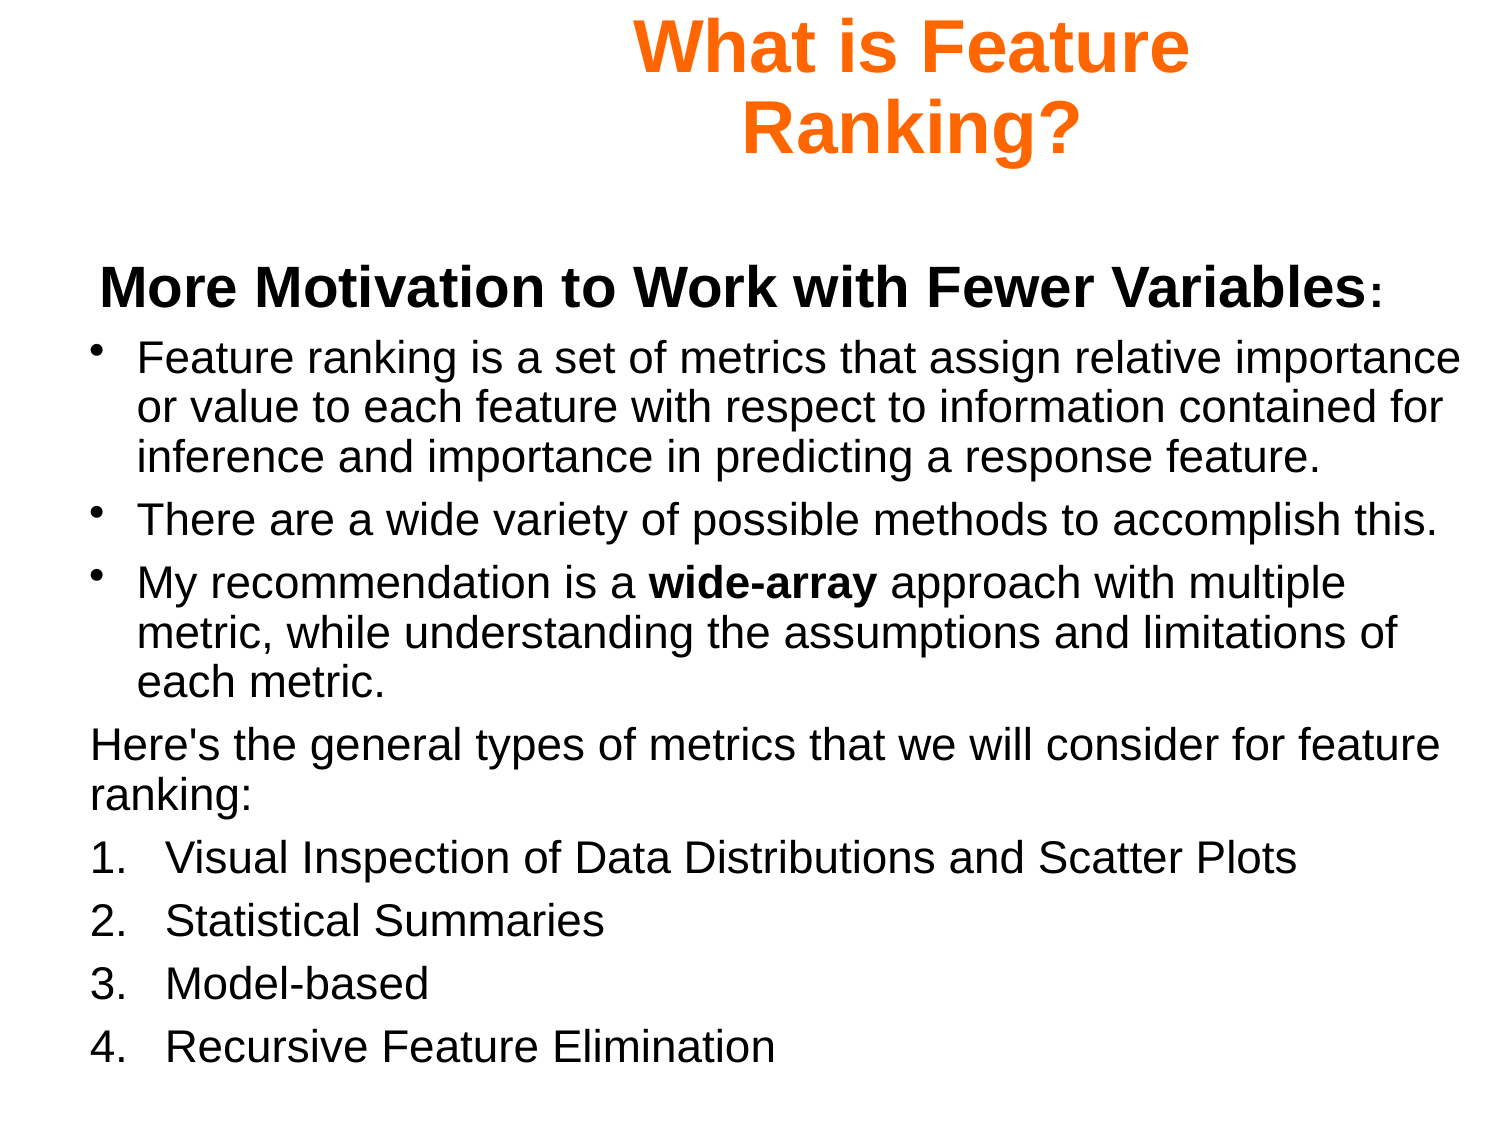

What is Feature Ranking?
More Motivation to Work with Fewer Variables:
Feature ranking is a set of metrics that assign relative importance or value to each feature with respect to information contained for inference and importance in predicting a response feature.
There are a wide variety of possible methods to accomplish this.
My recommendation is a wide-array approach with multiple metric, while understanding the assumptions and limitations of each metric.
Here's the general types of metrics that we will consider for feature ranking:
Visual Inspection of Data Distributions and Scatter Plots
Statistical Summaries
Model-based
Recursive Feature Elimination